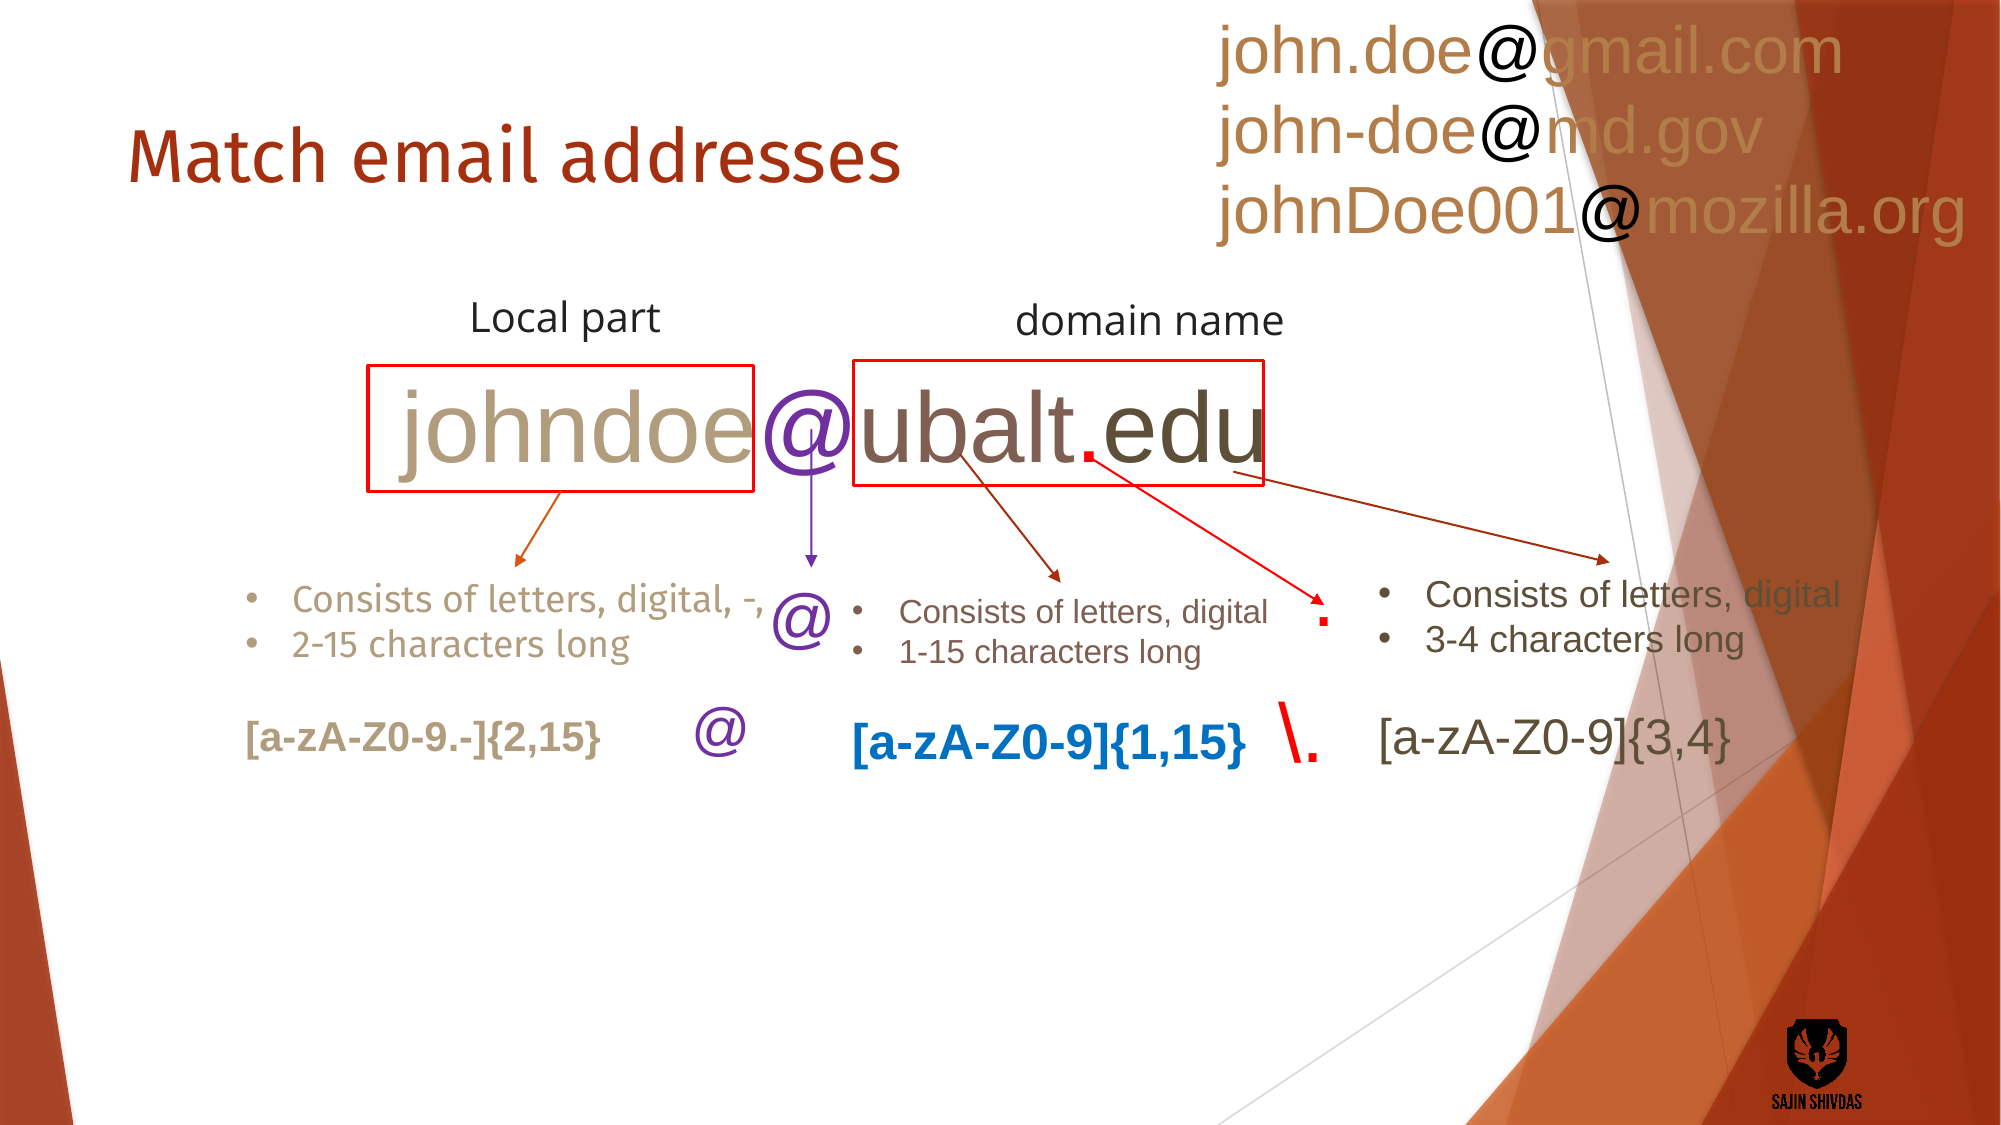

john.doe@gmail.com
john-doe@md.gov
johnDoe001@mozilla.org
# Match email addresses
Local part
domain name
johndoe@ubalt.edu

.
Consists of letters, digital
3-4 characters long

[a-zA-Z0-9]{3,4}
@
Consists of letters, digital, -, .
2-15 characters long

[a-zA-Z0-9.-]{2,15}
Consists of letters, digital
1-15 characters long

[a-zA-Z0-9]{1,15}
\.
@